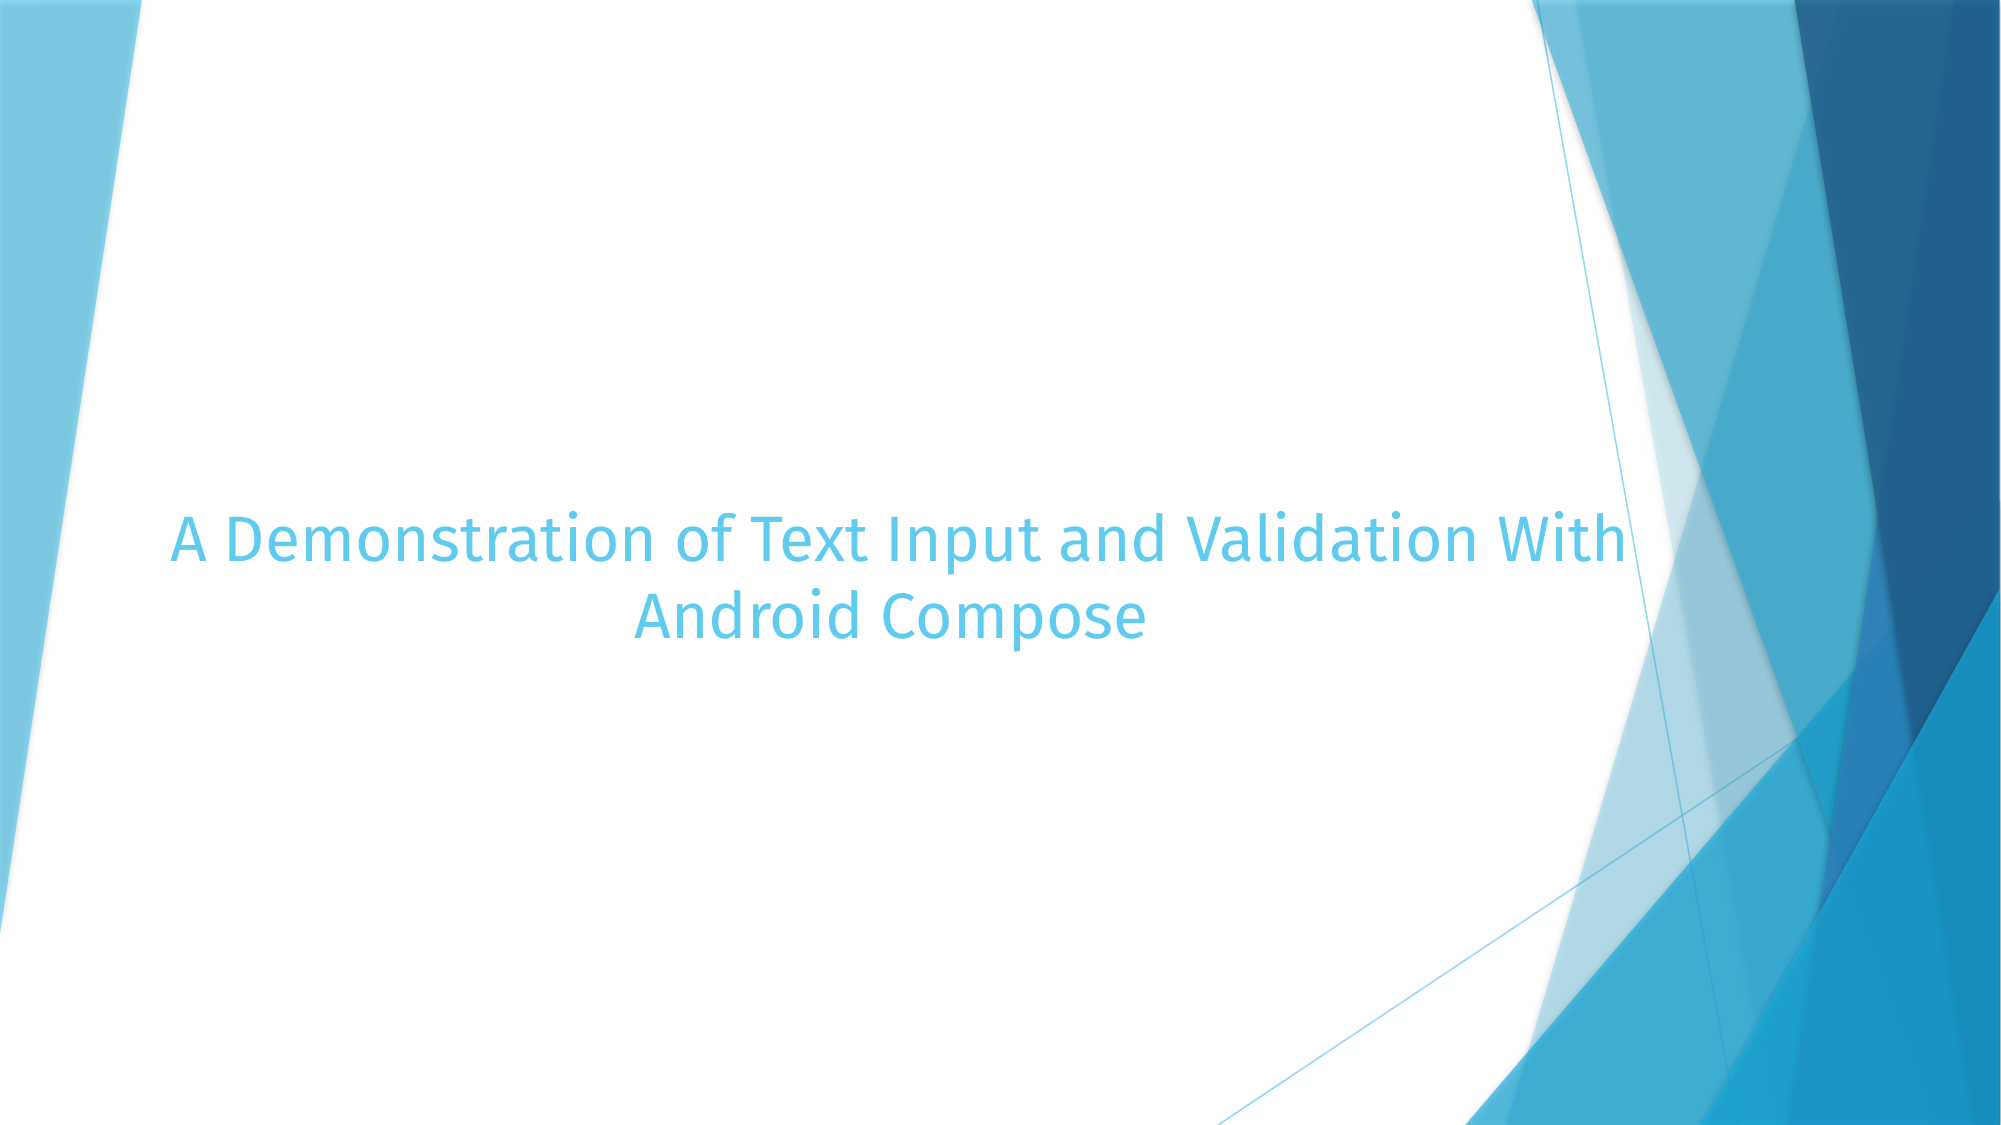

# A Demonstration of Text Input and Validation With Android Compose